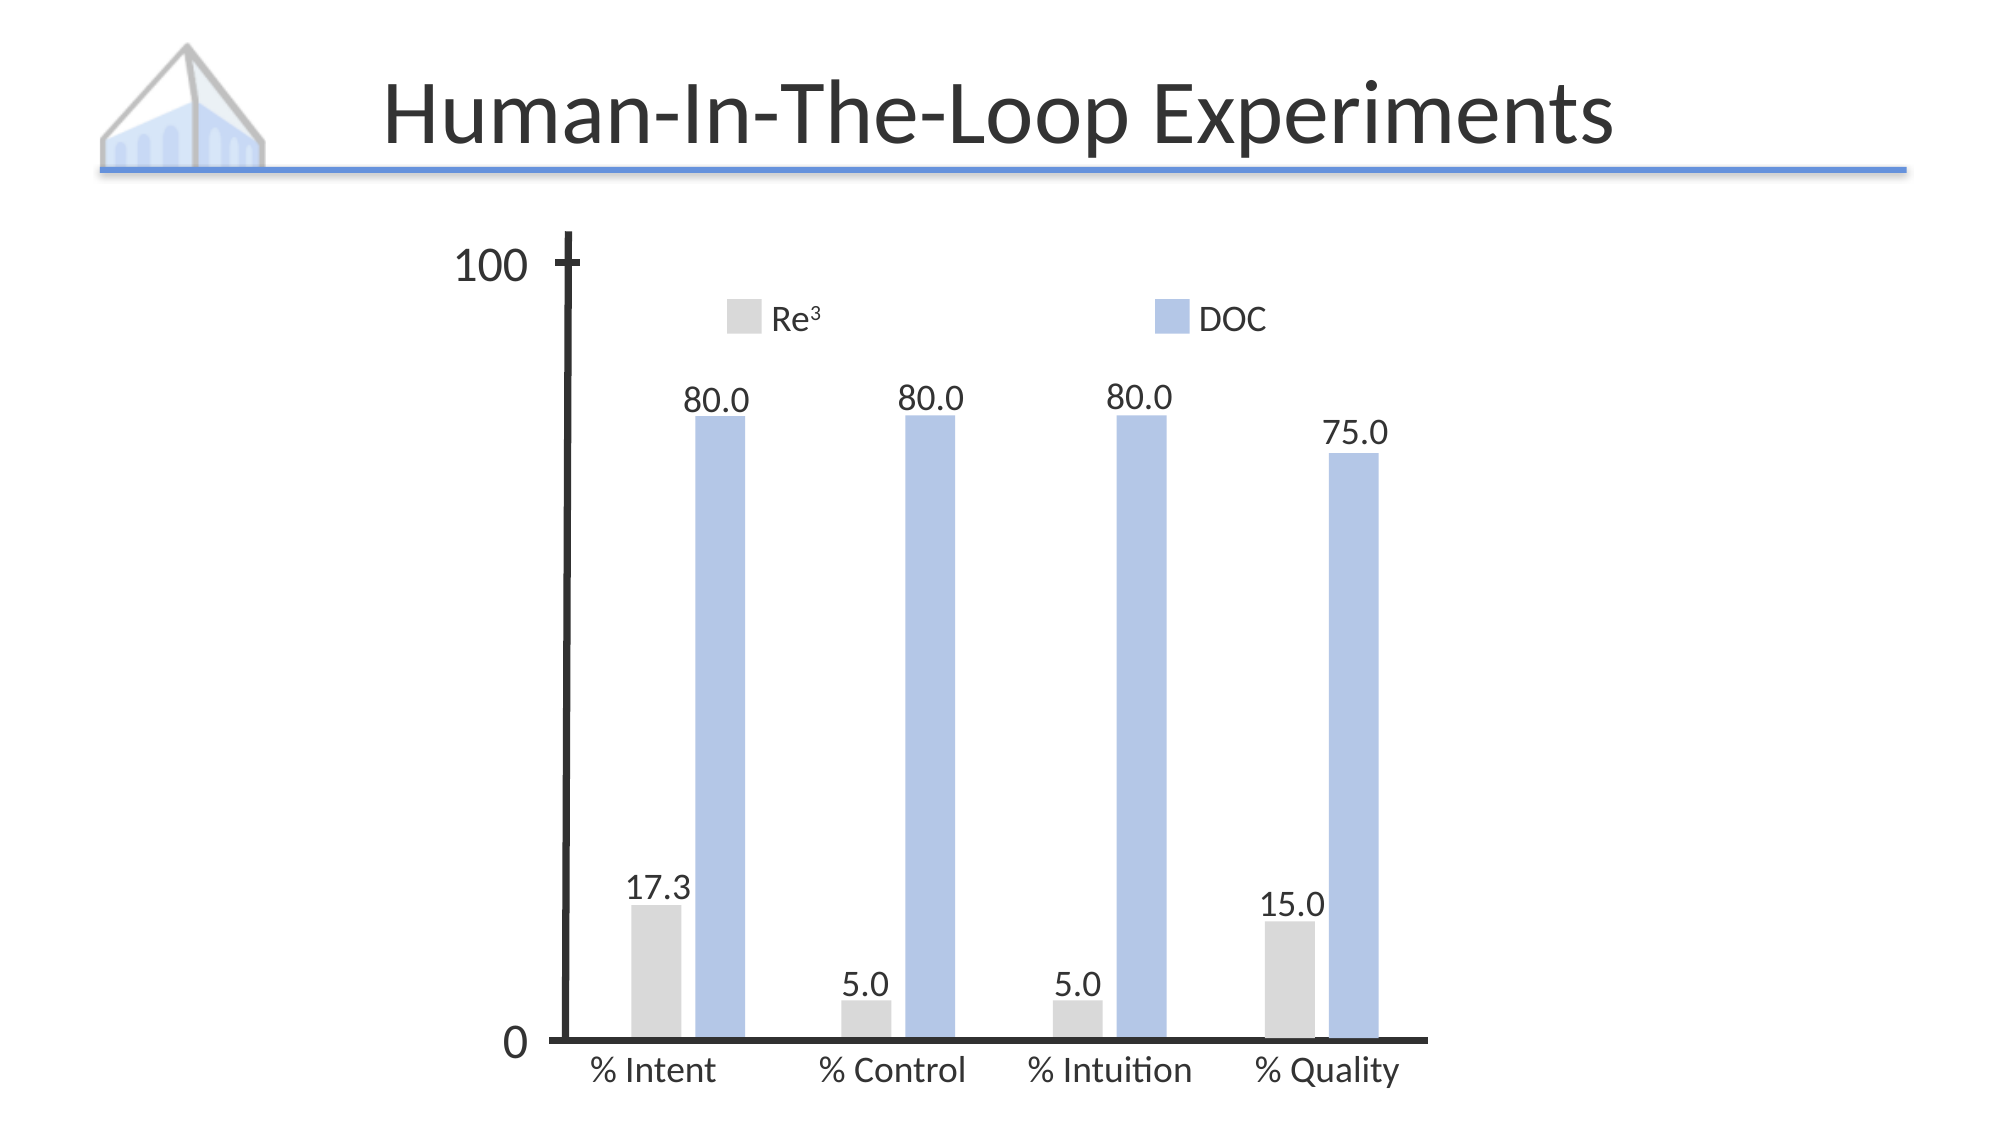

# Human-In-The-Loop Experiments
100
Re3
DOC

80.0
80.0
80.0
75.0

17.3
15.0

5.0
5.0

0
% Intent
% Control
% Intuition
% Quality